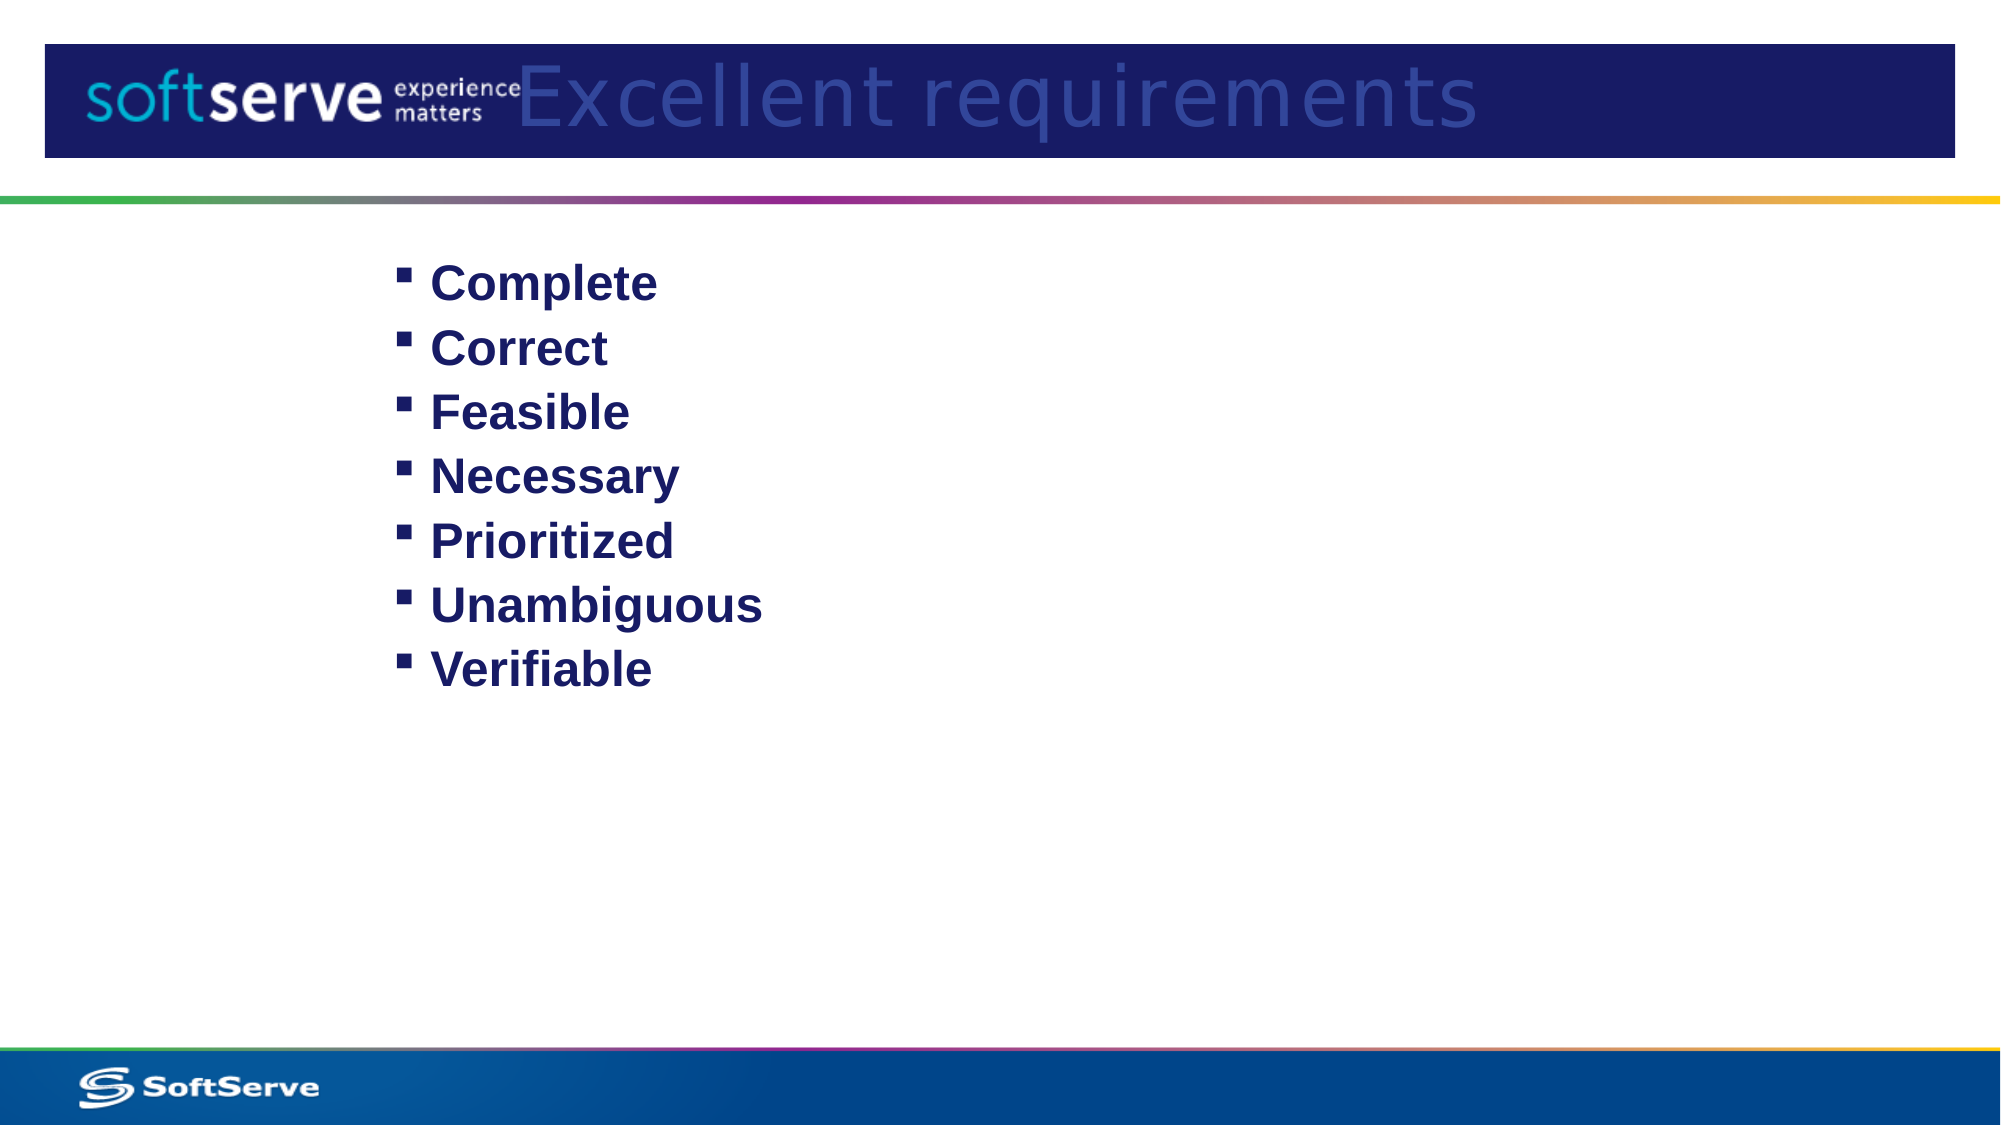

# Excellent requirements
Complete
Correct
Feasible
Necessary
Prioritized
Unambiguous
Verifiable